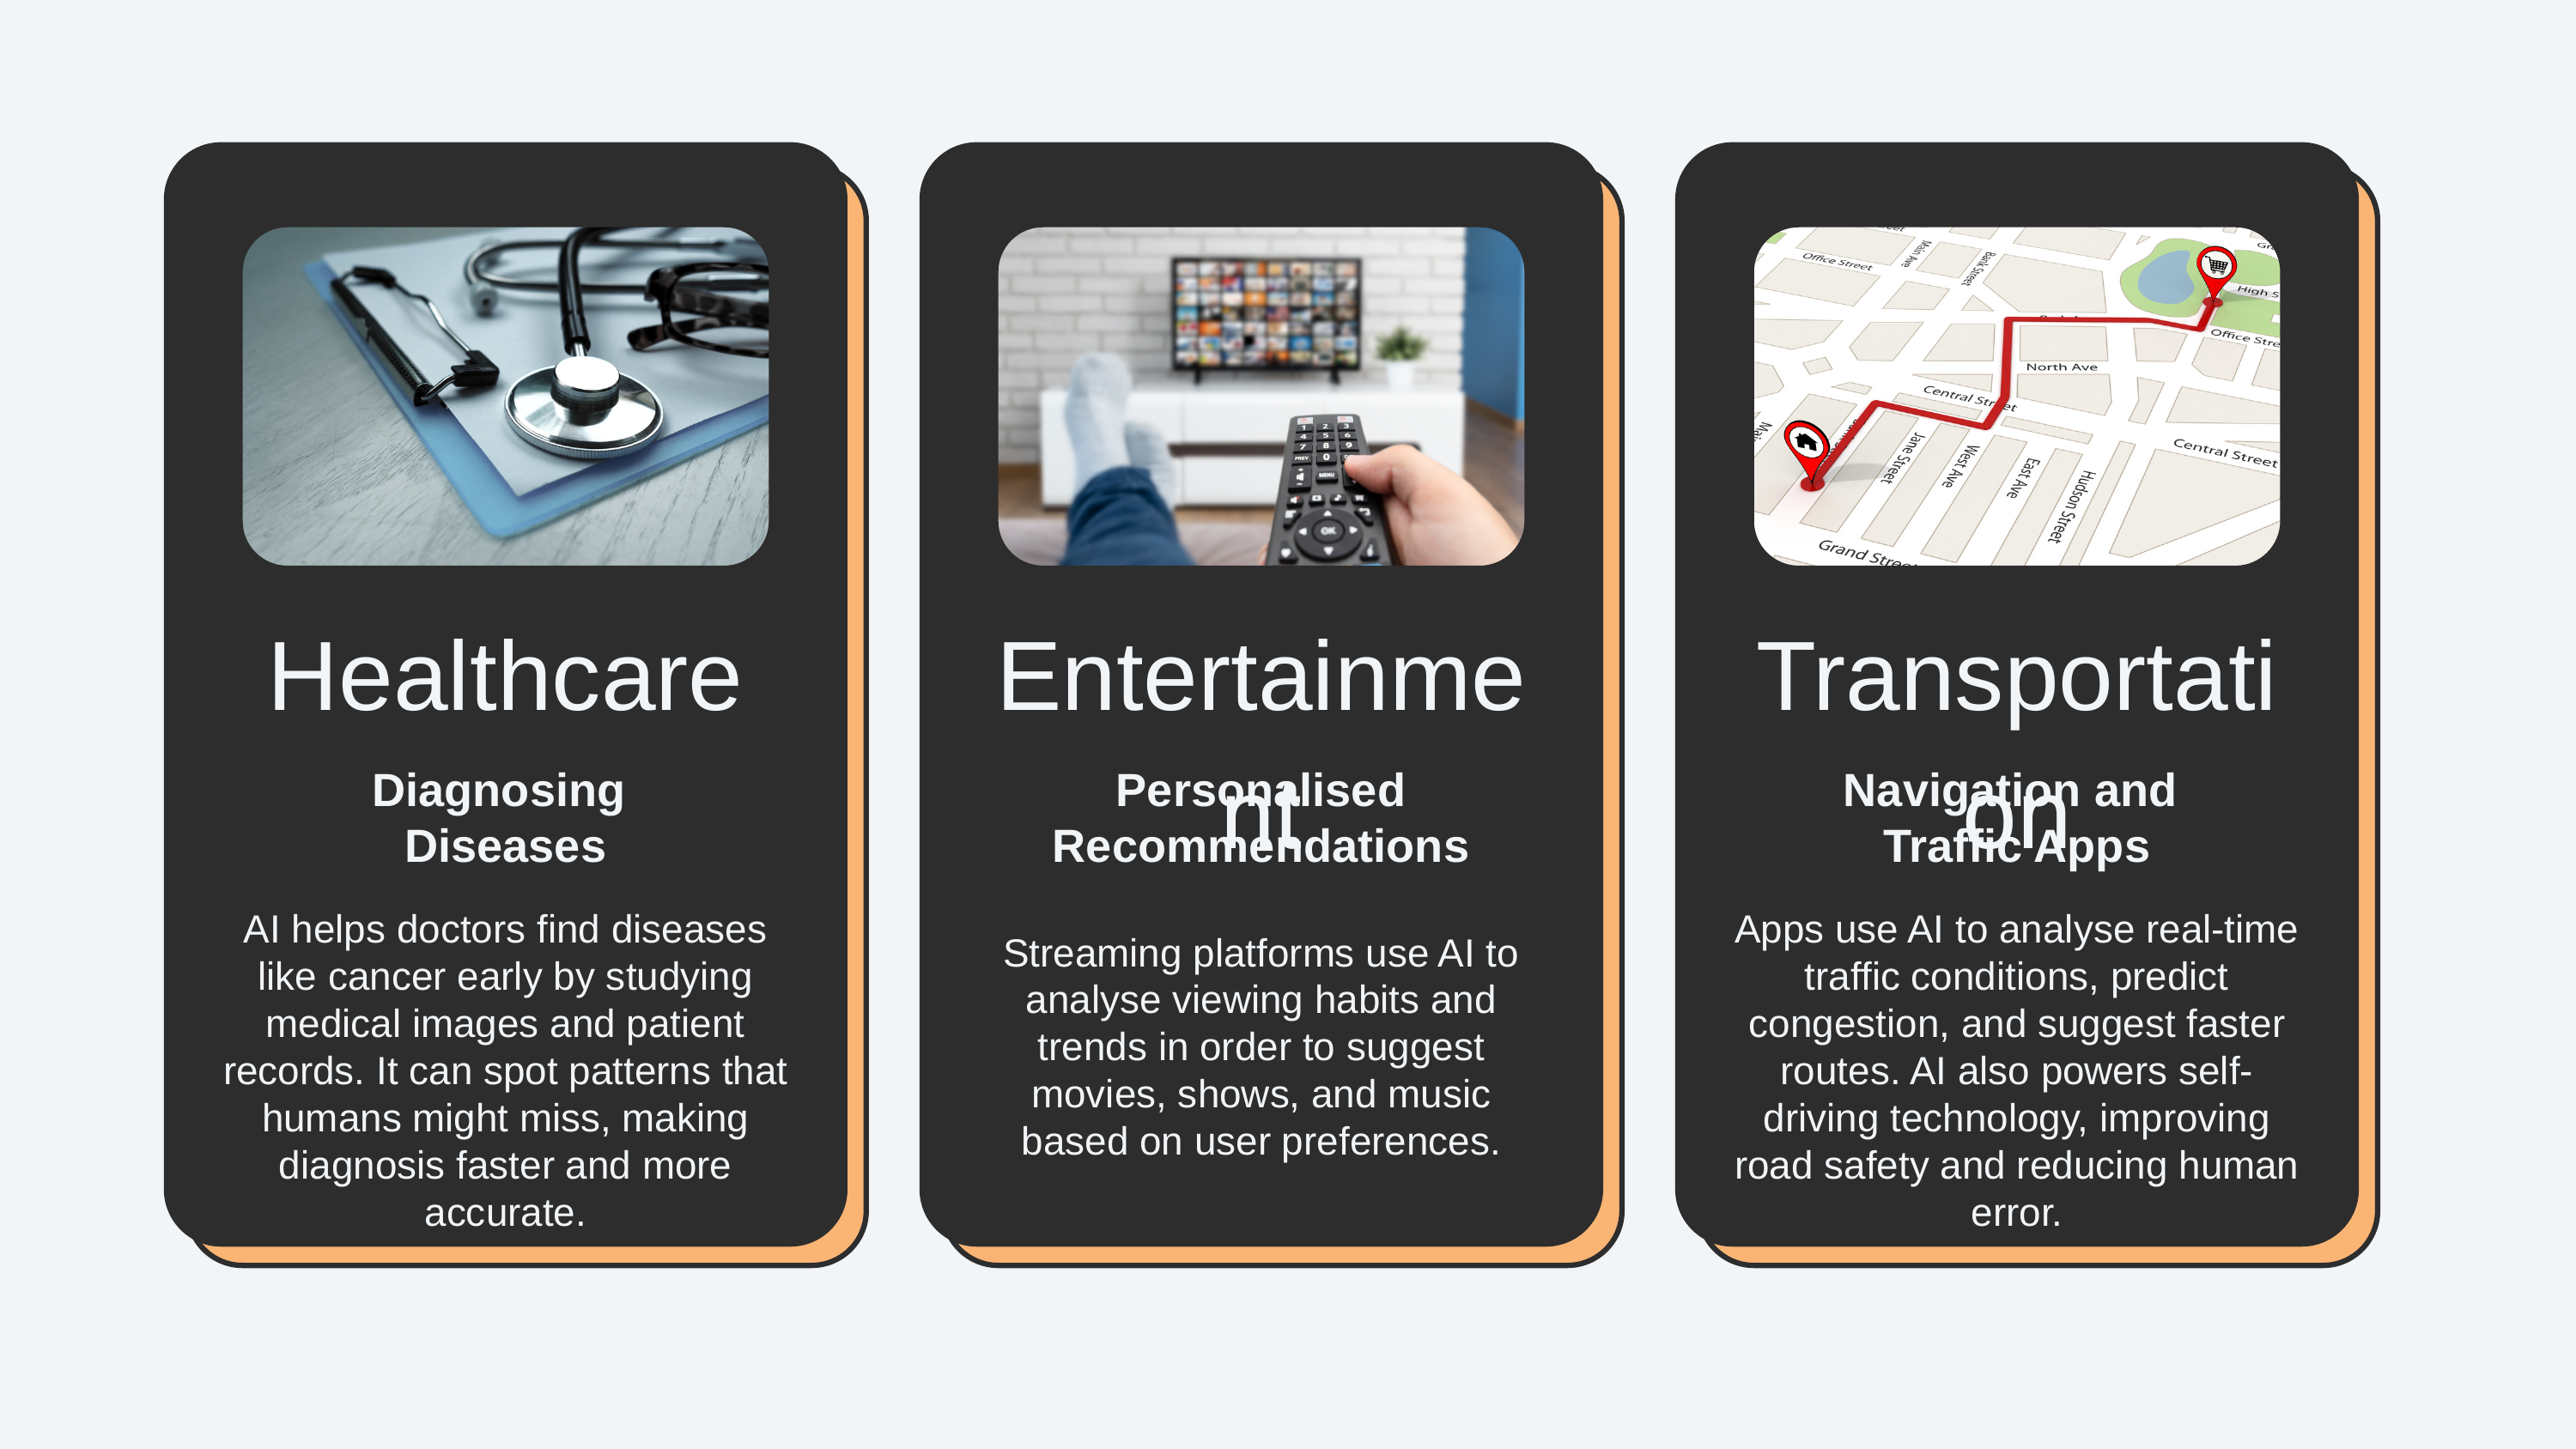

Healthcare
Entertainment
Transportation
Diagnosing
Diseases
Personalised Recommendations
Navigation and
Traffic Apps
AI helps doctors find diseases like cancer early by studying medical images and patient records. It can spot patterns that humans might miss, making diagnosis faster and more accurate.
Apps use AI to analyse real-time traffic conditions, predict congestion, and suggest faster routes. AI also powers self-driving technology, improving road safety and reducing human error.
Streaming platforms use AI to analyse viewing habits and trends in order to suggest movies, shows, and music based on user preferences.